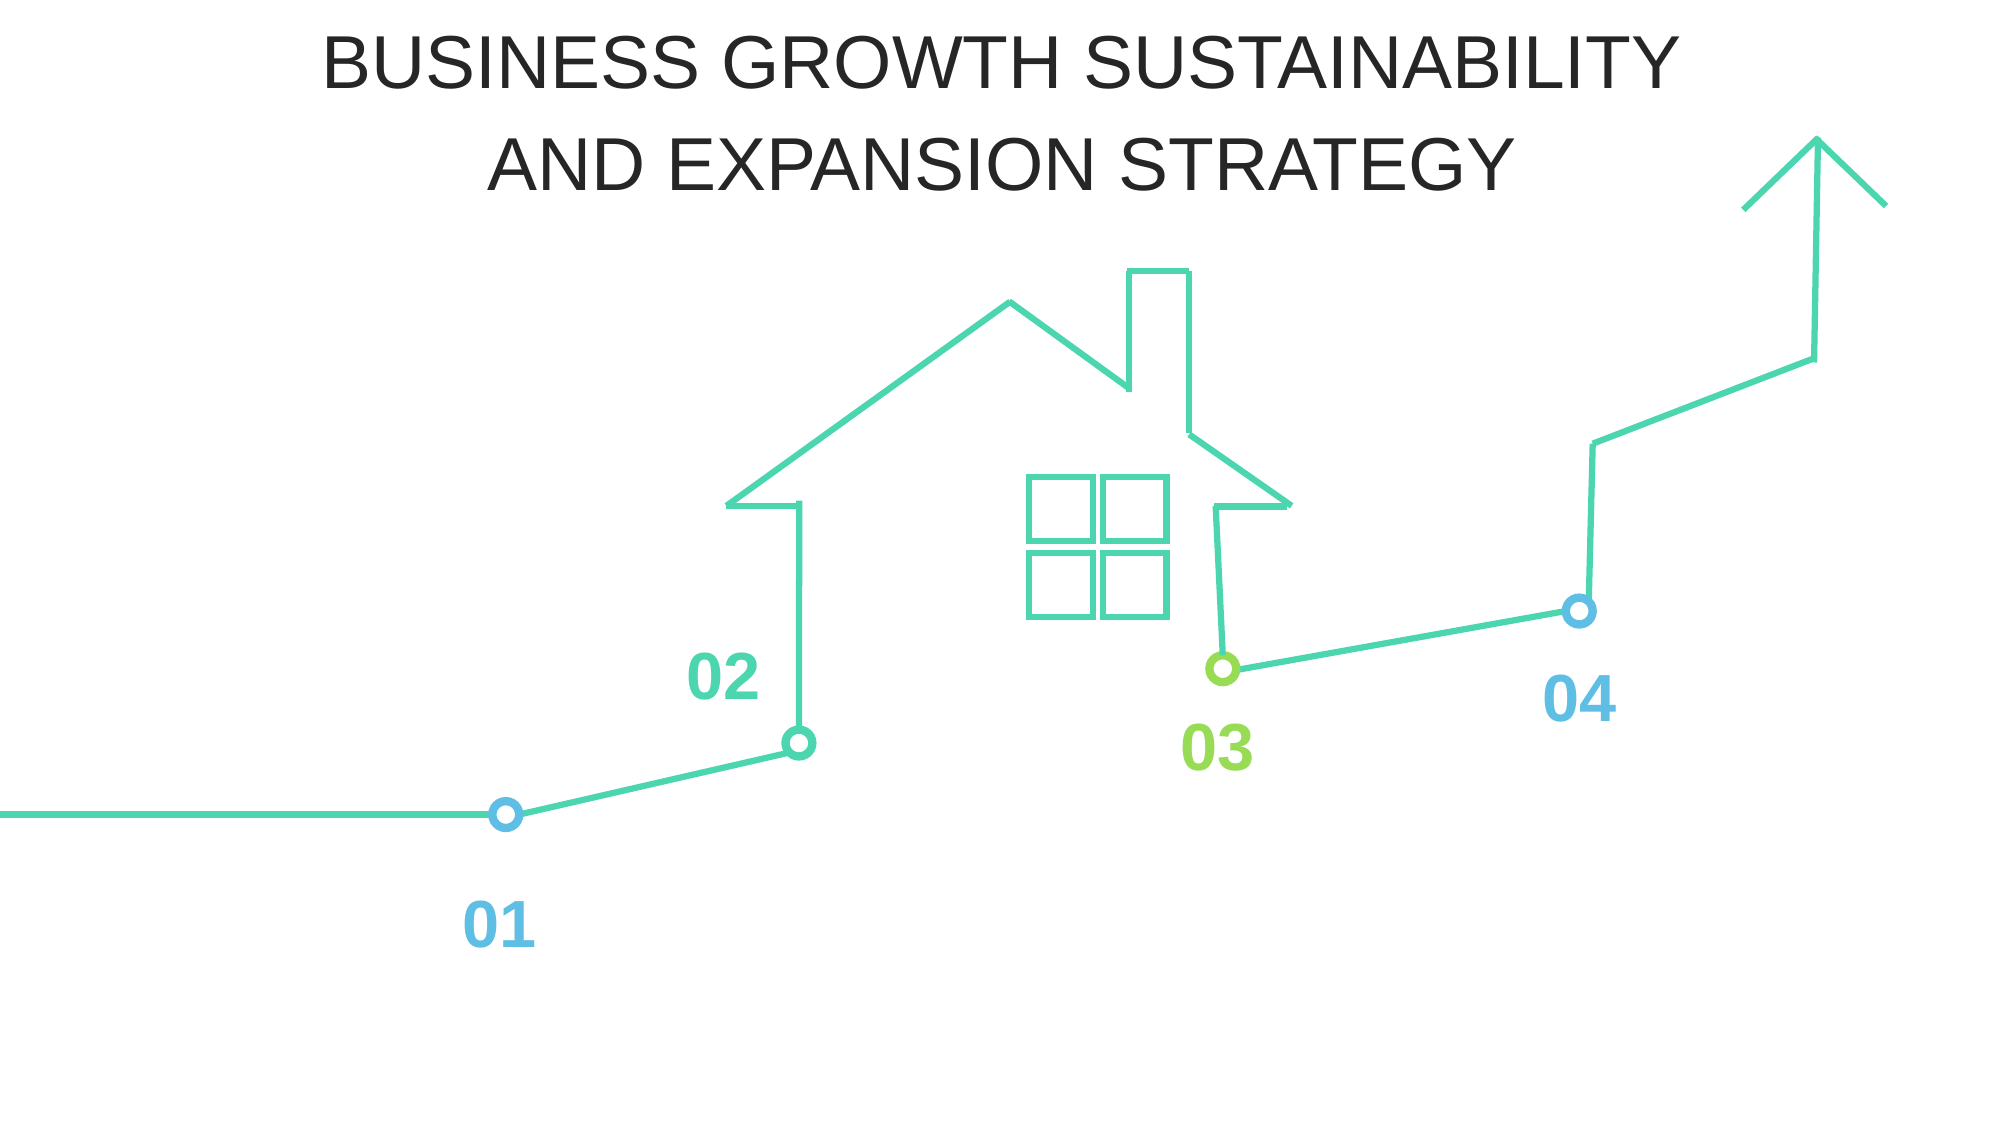

BUSINESS GROWTH SUSTAINABILITY
AND EXPANSION STRATEGY

02
04

03

01